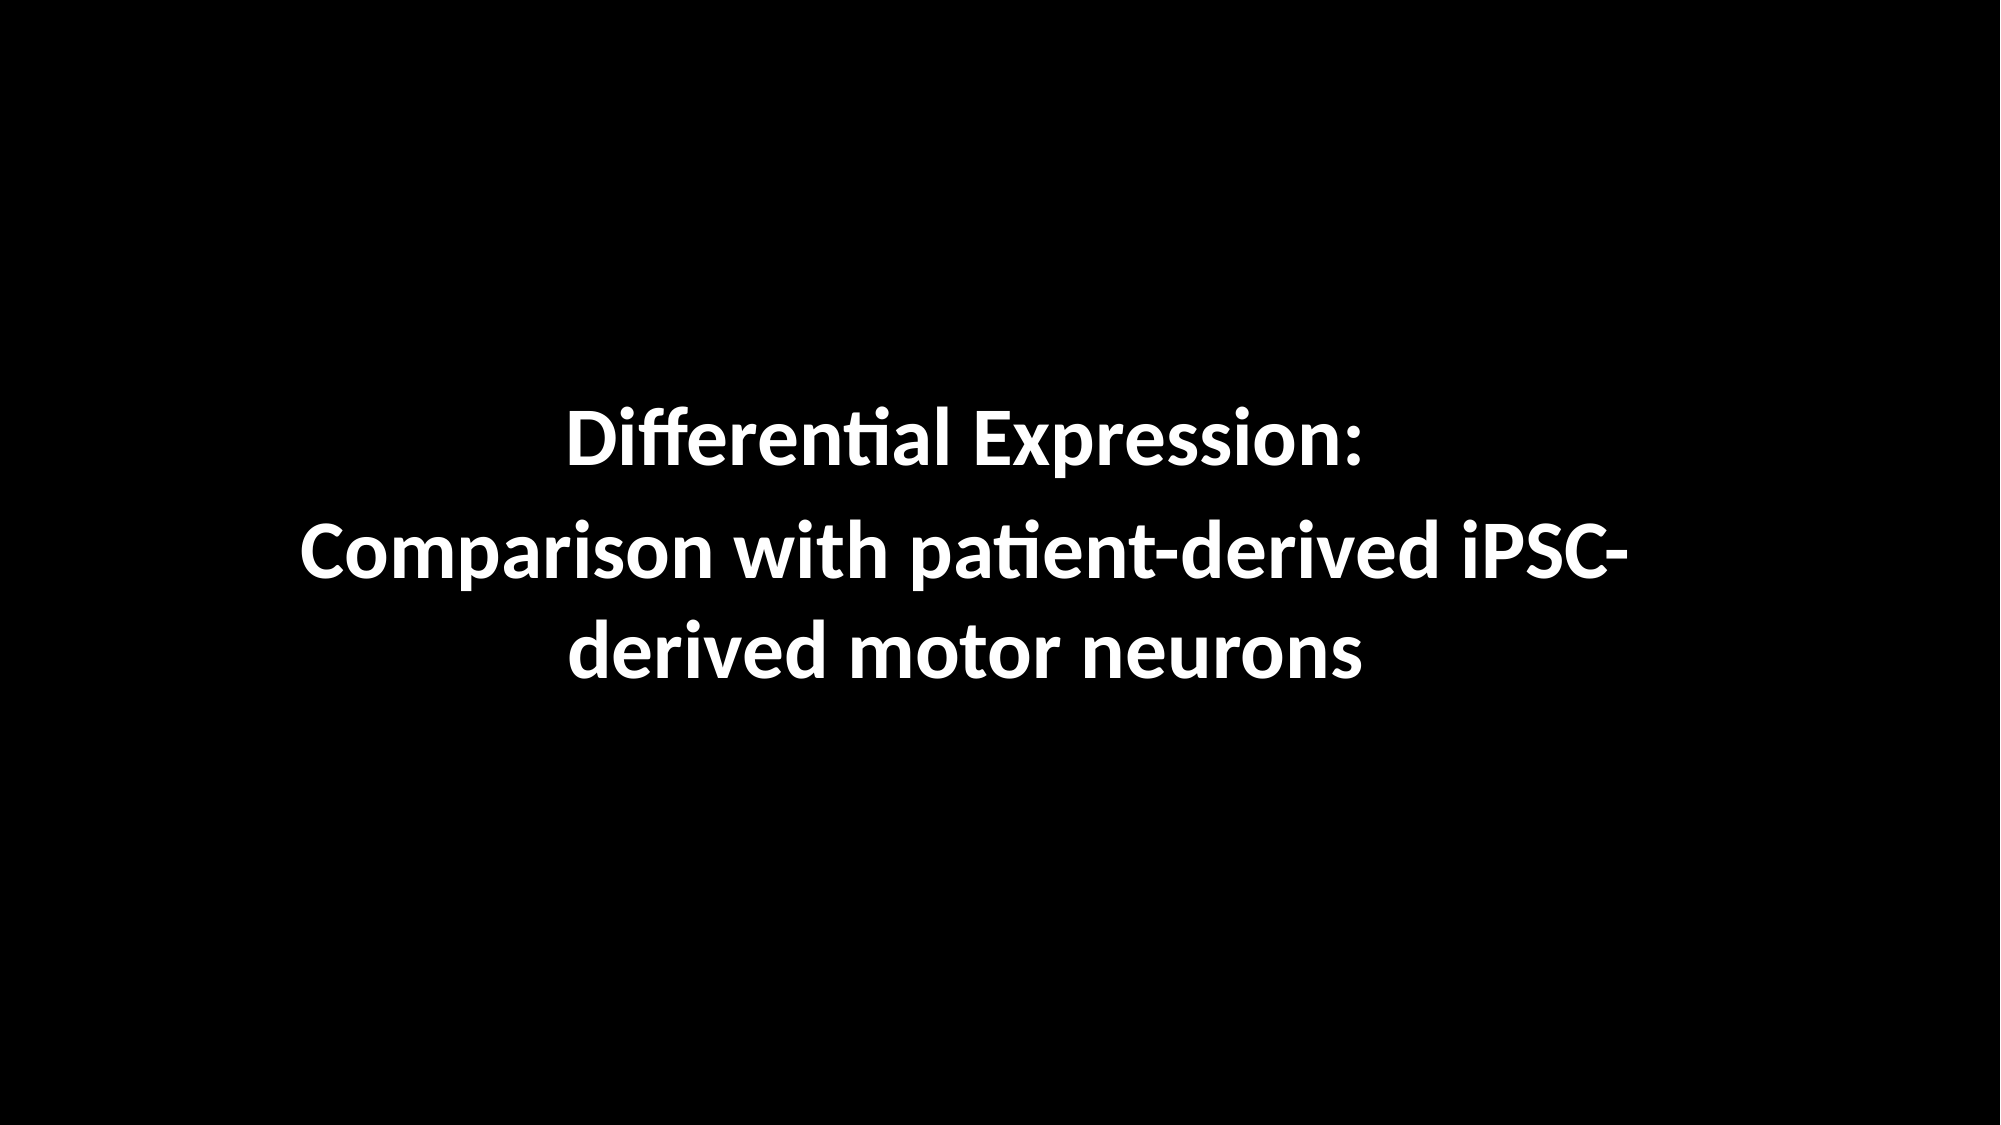

Differential Expression:
Comparison with patient-derived iPSC-derived motor neurons